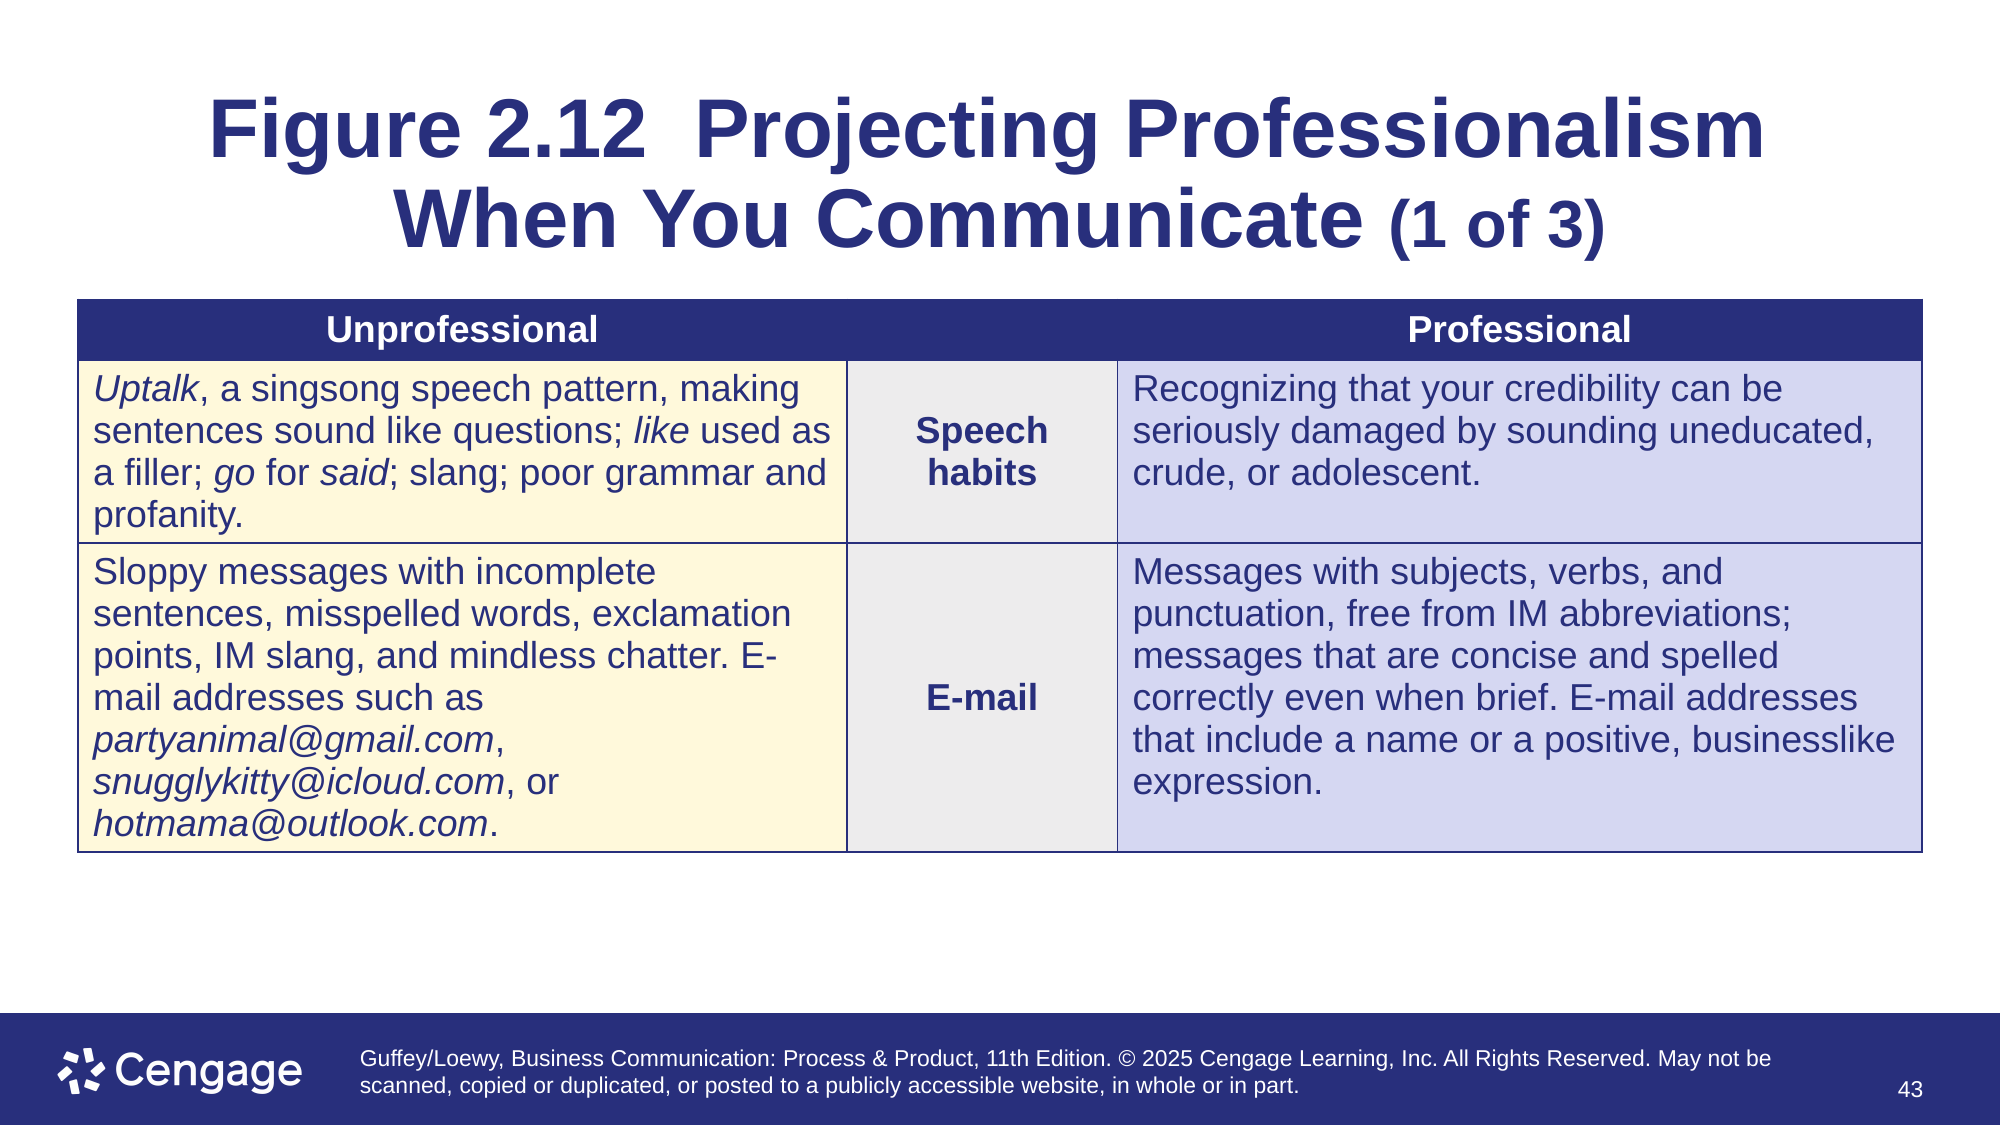

# Figure 2.12  Projecting Professionalism When You Communicate (1 of 3)
| Unprofessional |  | Professional |
| --- | --- | --- |
| Uptalk, a singsong speech pattern, making sentences sound like questions; like used as a filler; go for said; slang; poor grammar and profanity. | Speech habits | Recognizing that your credibility can be seriously damaged by sounding uneducated, crude, or adolescent. |
| Sloppy messages with incomplete sentences, misspelled words, exclamation points, IM slang, and mindless chatter. E-mail addresses such as partyanimal@gmail.com, snugglykitty@icloud.com, or hotmama@outlook.com. | E-mail | Messages with subjects, verbs, and punctuation, free from IM abbreviations; messages that are concise and spelled correctly even when brief. E-mail addresses that include a name or a positive, businesslike expression. |